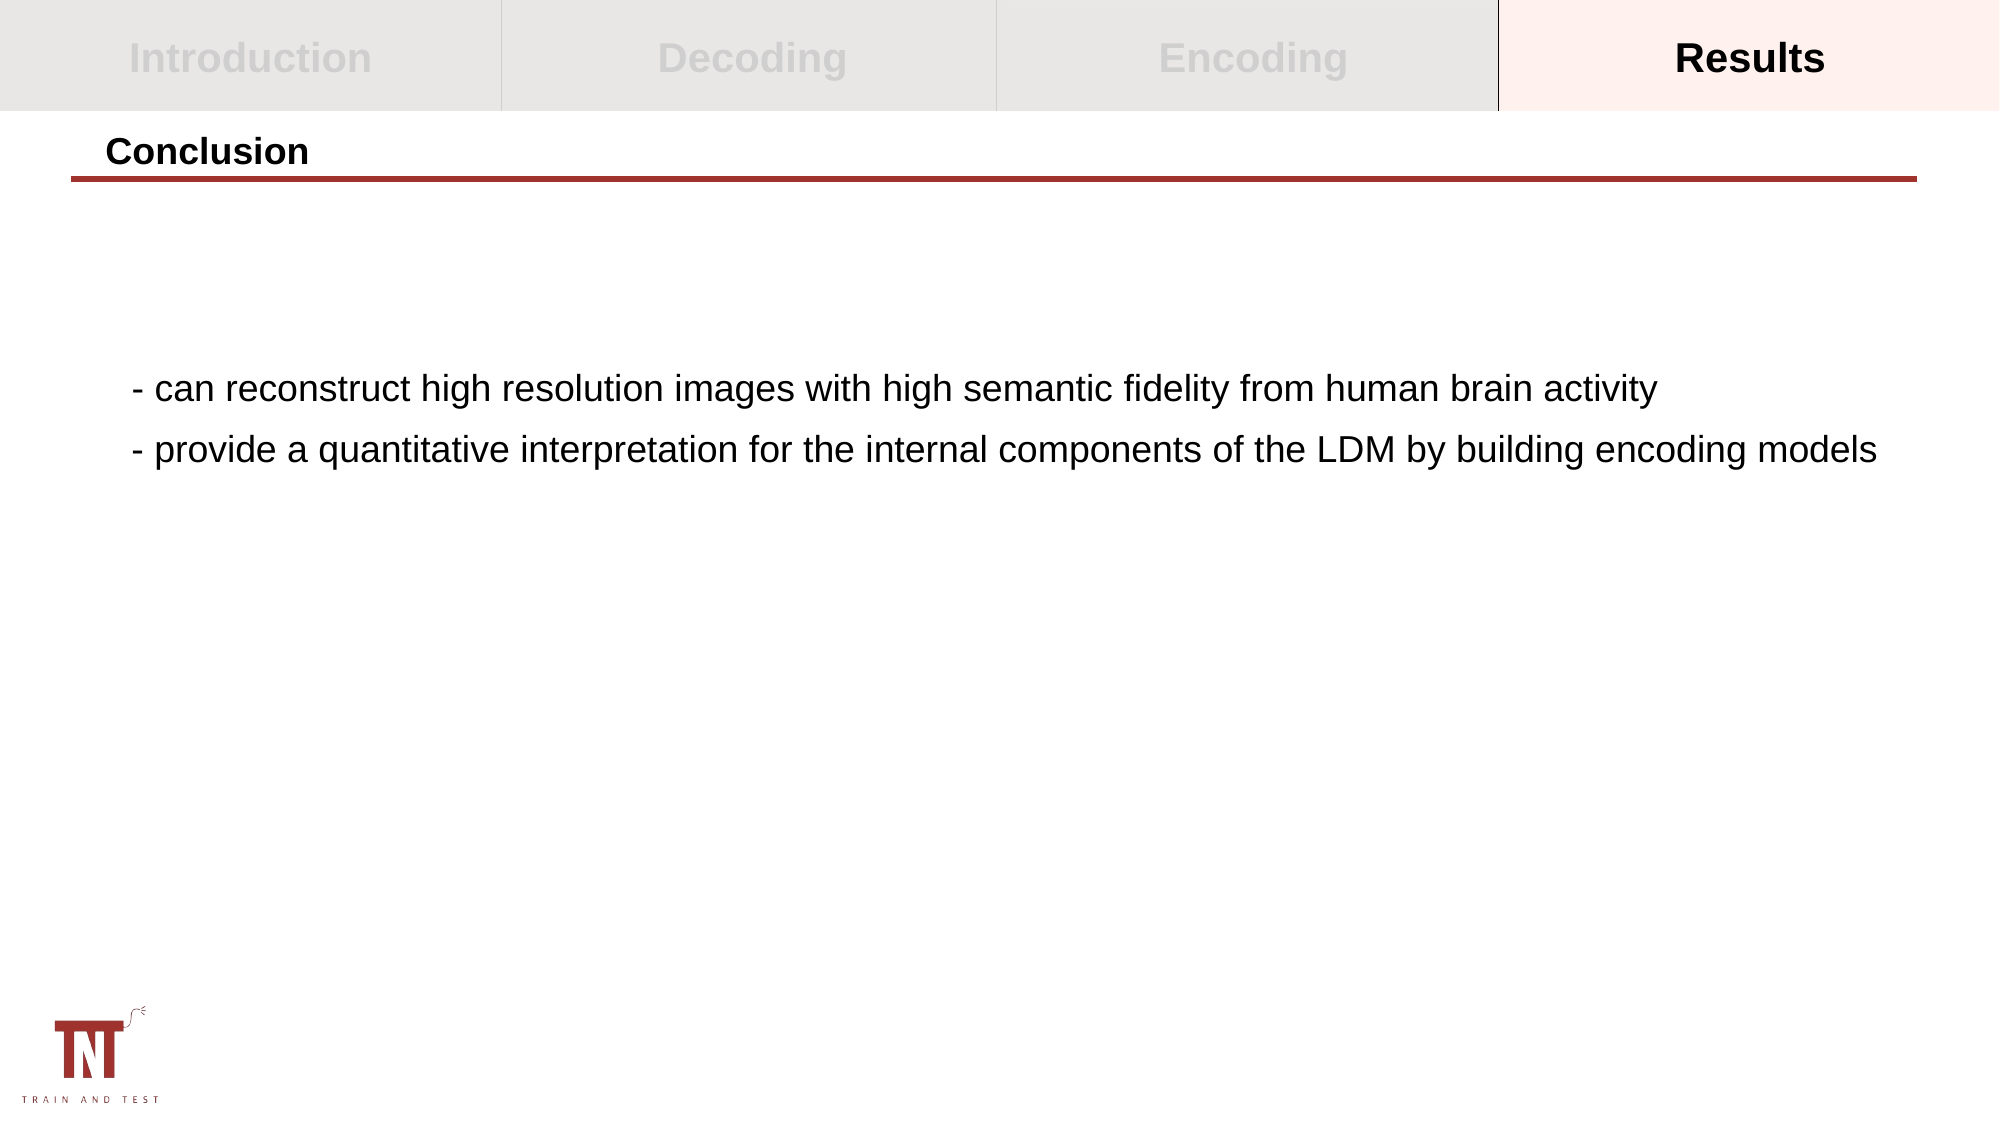

Introduction
Decoding
Results

Encoding
Conclusion
- can reconstruct high resolution images with high semantic fidelity from human brain activity
- provide a quantitative interpretation for the internal components of the LDM by building encoding models